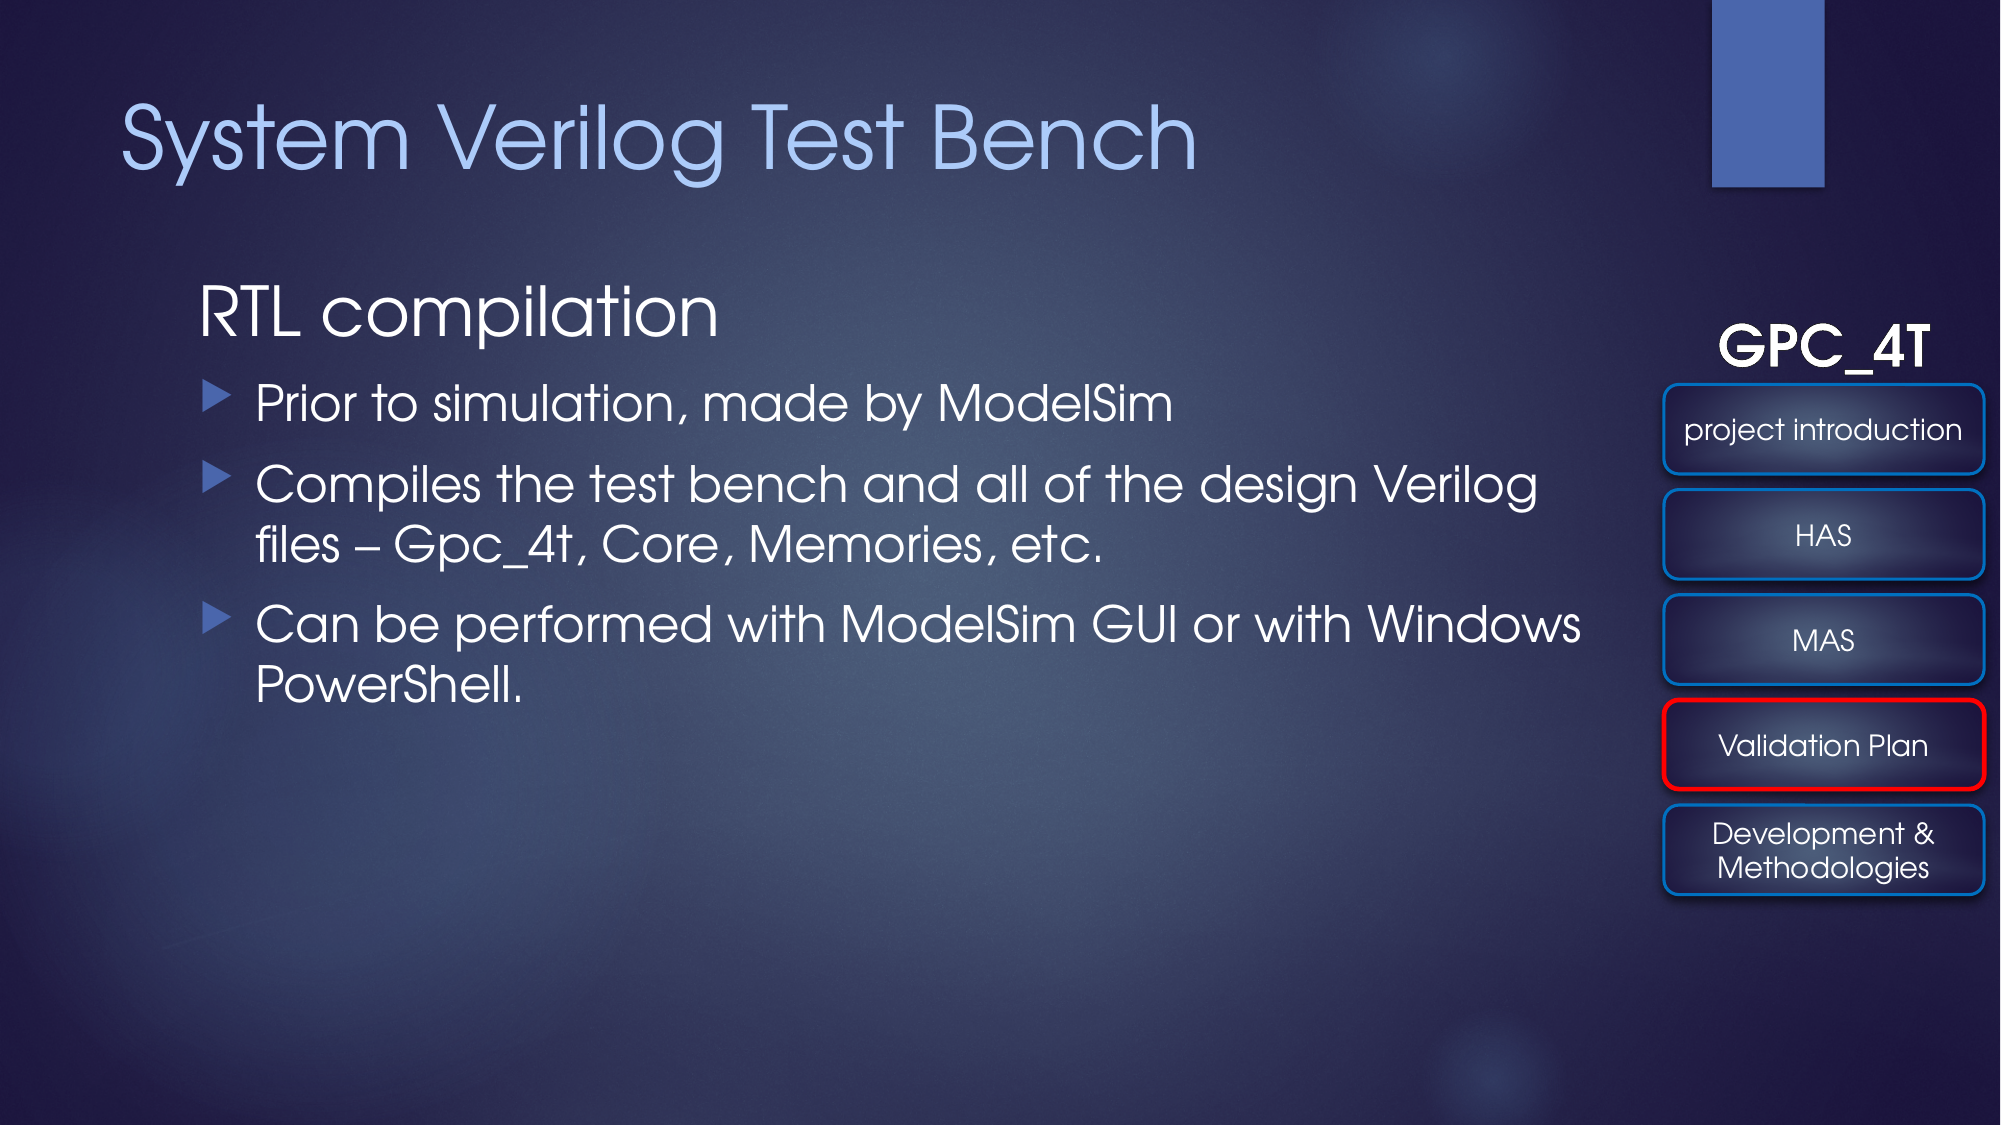

# System Verilog Test Bench
RTL compilation
Prior to simulation, made by ModelSim
Compiles the test bench and all of the design Verilog files – Gpc_4t, Core, Memories, etc.
Can be performed with ModelSim GUI or with Windows PowerShell.